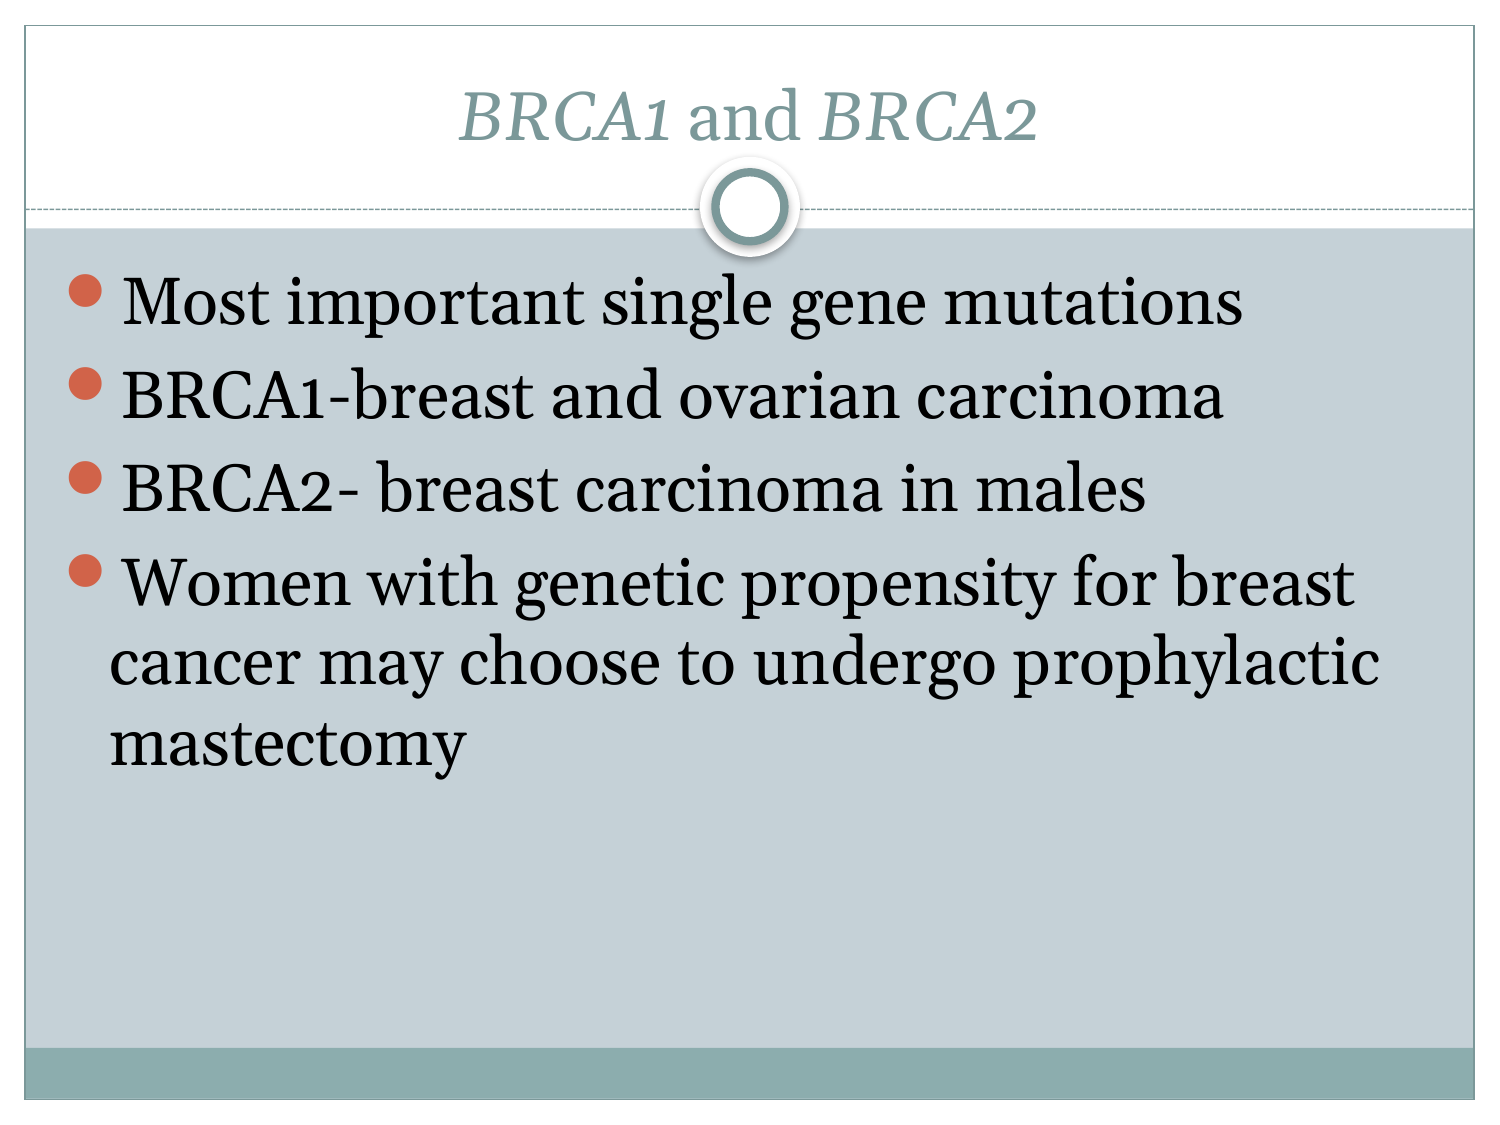

# BRCA1 and BRCA2
Most important single gene mutations
BRCA1-breast and ovarian carcinoma
BRCA2- breast carcinoma in males
Women with genetic propensity for breast cancer may choose to undergo prophylactic mastectomy